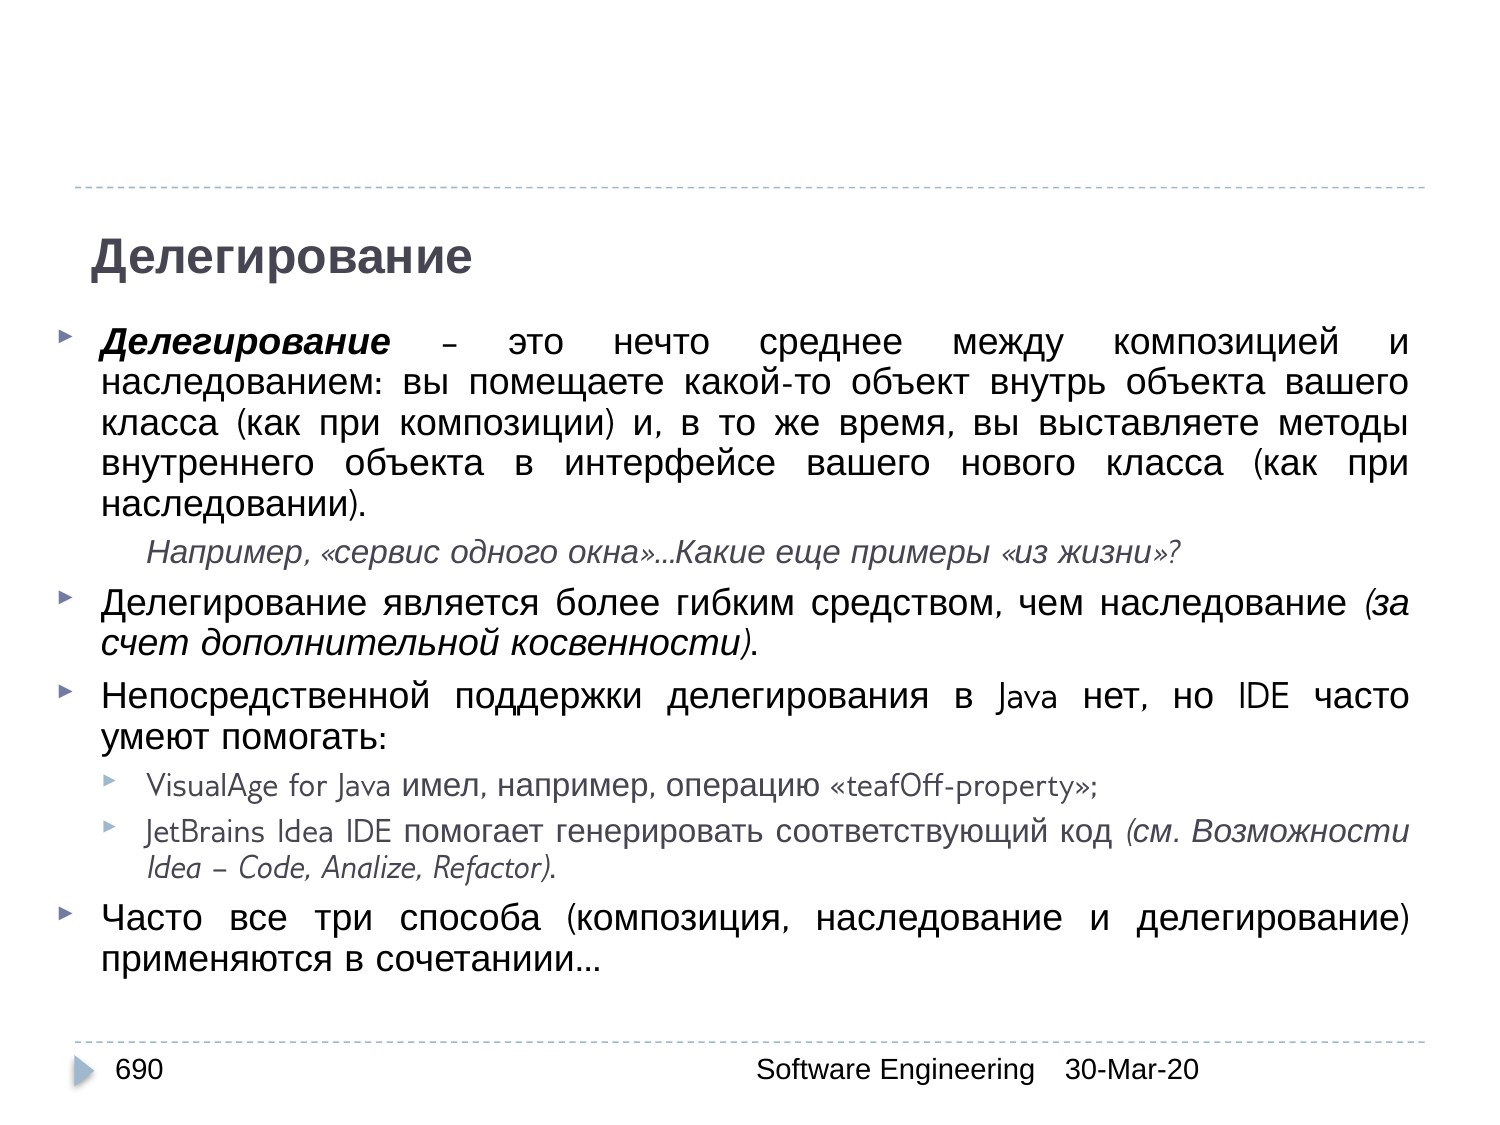

# Делегирование
Делегирование – это нечто среднее между композицией и наследованием: вы помещаете какой-то объект внутрь объекта вашего класса (как при композиции) и, в то же время, вы выставляете методы внутреннего объекта в интерфейсе вашего нового класса (как при наследовании).
	Например, «сервис одного окна»...Какие еще примеры «из жизни»?
Делегирование является более гибким средством, чем наследование (за счет дополнительной косвенности).
Непосредственной поддержки делегирования в Java нет, но IDE часто умеют помогать:
VisualAge for Java имел, например, операцию «teafOff-property»;
JetBrains Idea IDE помогает генерировать соответствующий код (см. Возможности Idea – Code, Analize, Refactor).
Часто все три способа (композиция, наследование и делегирование) применяются в сочетаниии...
690
Software Engineering
30-Mar-20